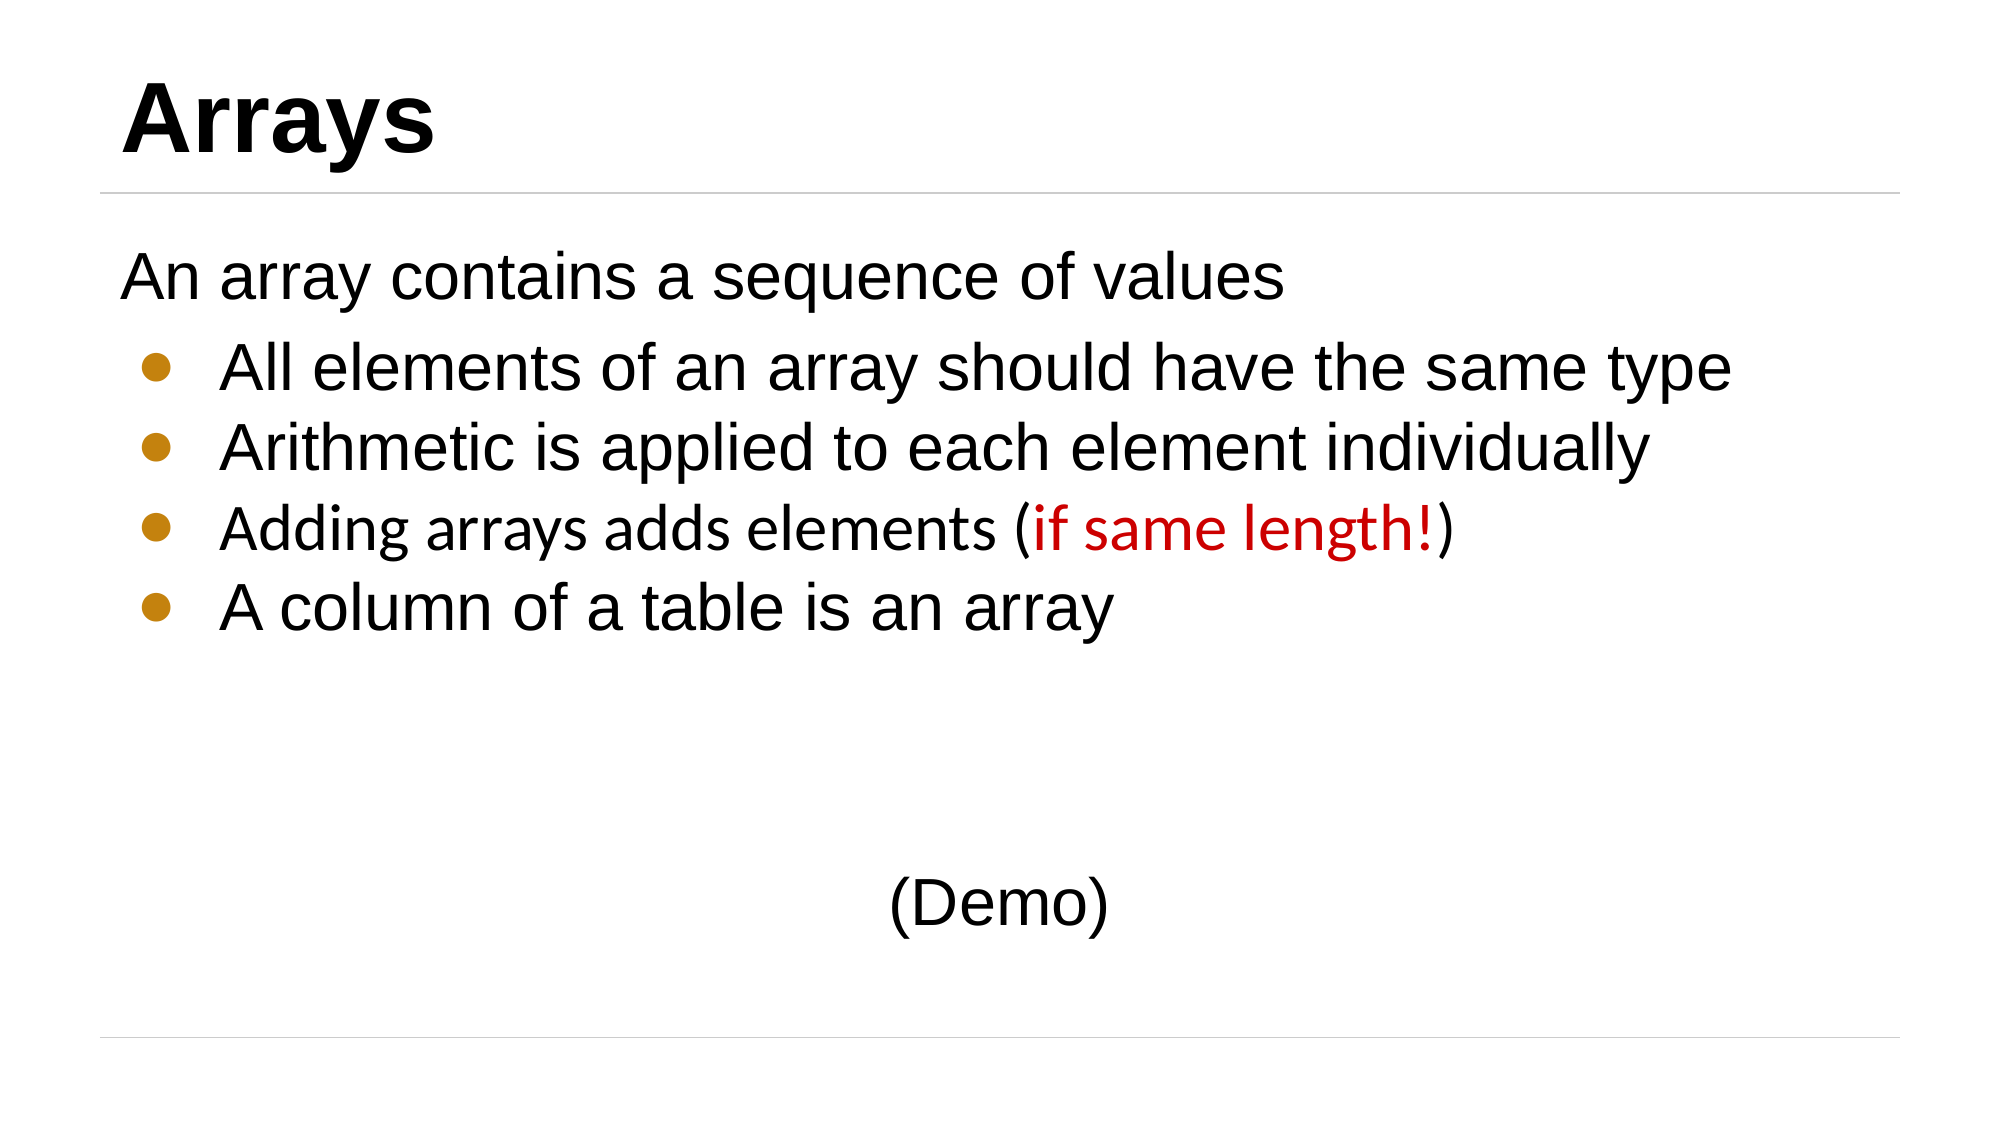

# Arrays
An array contains a sequence of values
All elements of an array should have the same type
Arithmetic is applied to each element individually
Adding arrays adds elements (if same length!)
A column of a table is an array
(Demo)